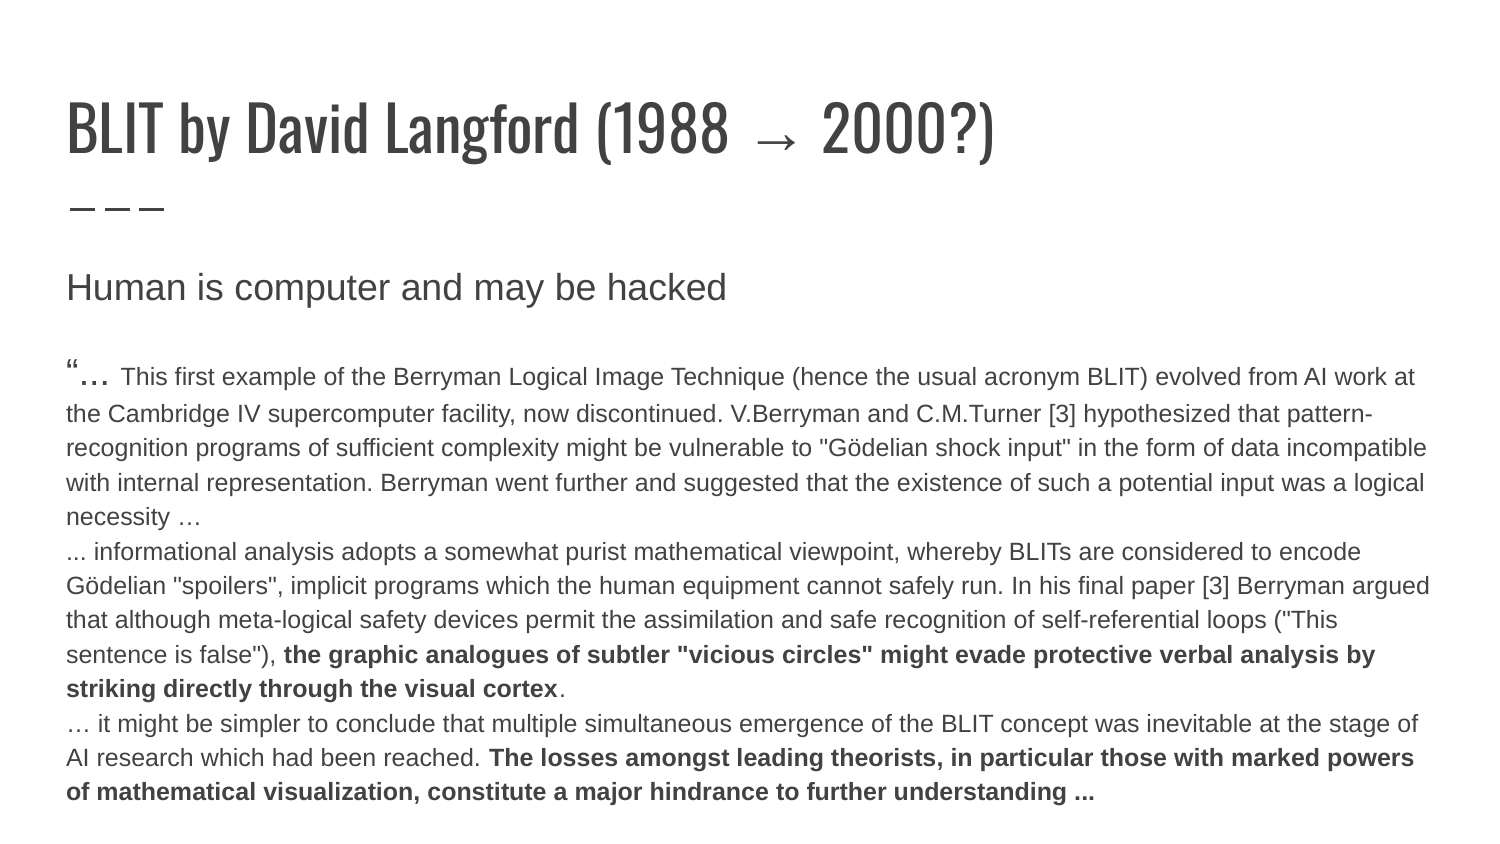

# BLIT by David Langford (1988 → 2000?)
Human is computer and may be hacked
“... This first example of the Berryman Logical Image Technique (hence the usual acronym BLIT) evolved from AI work at the Cambridge IV supercomputer facility, now discontinued. V.Berryman and C.M.Turner [3] hypothesized that pattern-recognition programs of sufficient complexity might be vulnerable to "Gödelian shock input" in the form of data incompatible with internal representation. Berryman went further and suggested that the existence of such a potential input was a logical necessity …
... informational analysis adopts a somewhat purist mathematical viewpoint, whereby BLITs are considered to encode Gödelian "spoilers", implicit programs which the human equipment cannot safely run. In his final paper [3] Berryman argued that although meta-logical safety devices permit the assimilation and safe recognition of self-referential loops ("This sentence is false"), the graphic analogues of subtler "vicious circles" might evade protective verbal analysis by striking directly through the visual cortex.
… it might be simpler to conclude that multiple simultaneous emergence of the BLIT concept was inevitable at the stage of AI research which had been reached. The losses amongst leading theorists, in particular those with marked powers of mathematical visualization, constitute a major hindrance to further understanding ...